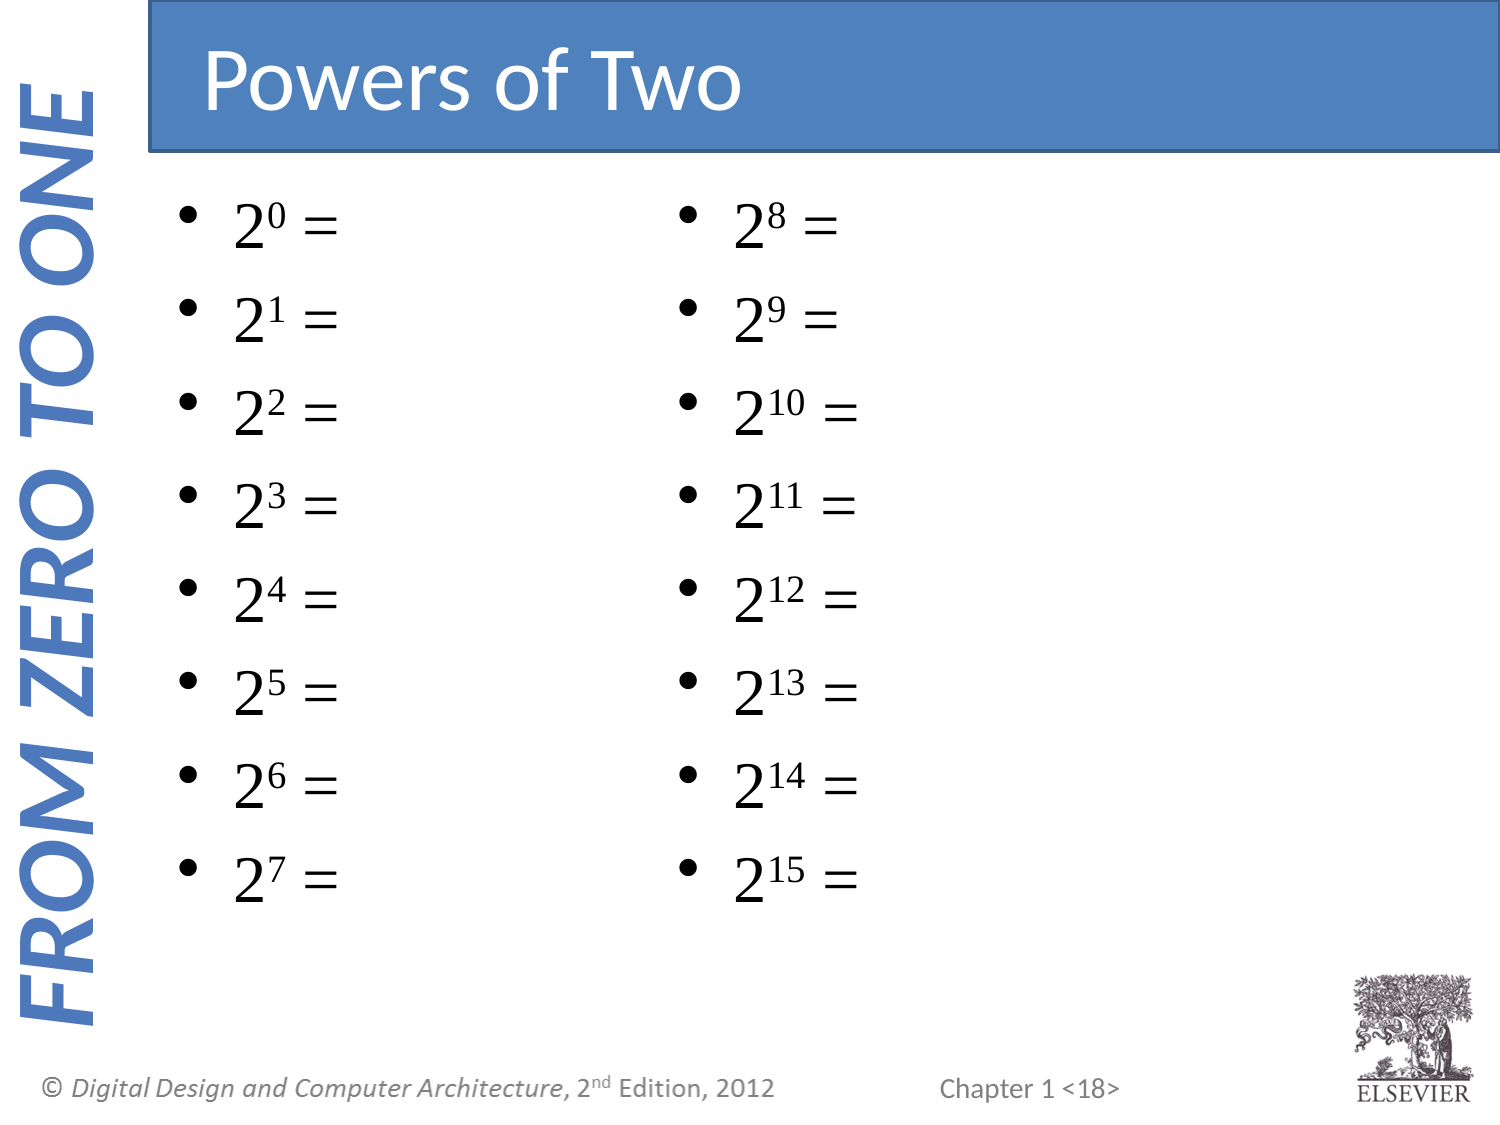

Powers of Two

20 =
21 =
22 =
23 =
24 =
25 =
26 =
27 =

28 =
29 =
210 =
211 =
212 =
213 =
214 =
215 =